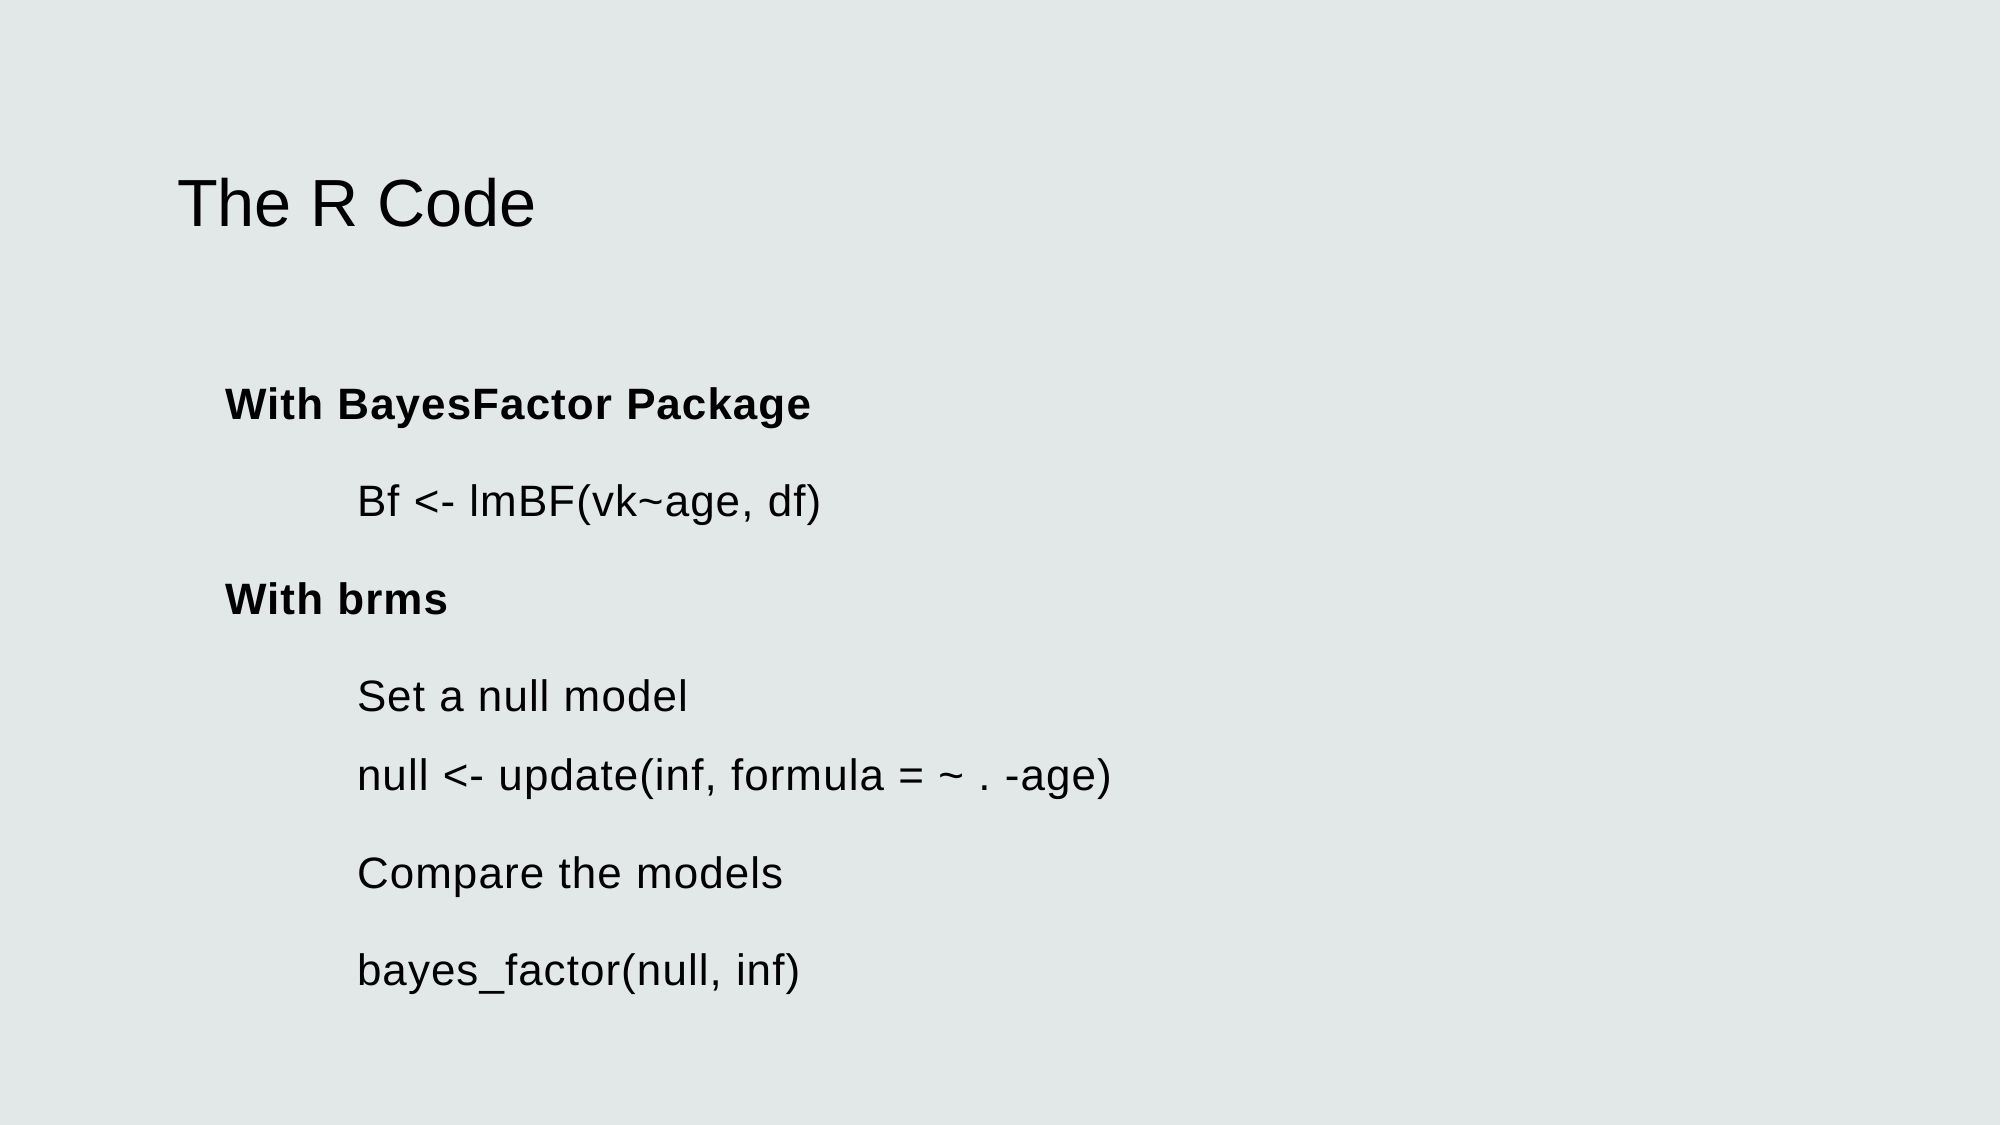

# The R Code
With BayesFactor Package
	Bf <- lmBF(vk~age, df)
With brms
	Set a null model
		null <- update(inf, formula = ~ . -age)
	Compare the models
		bayes_factor(null, inf)